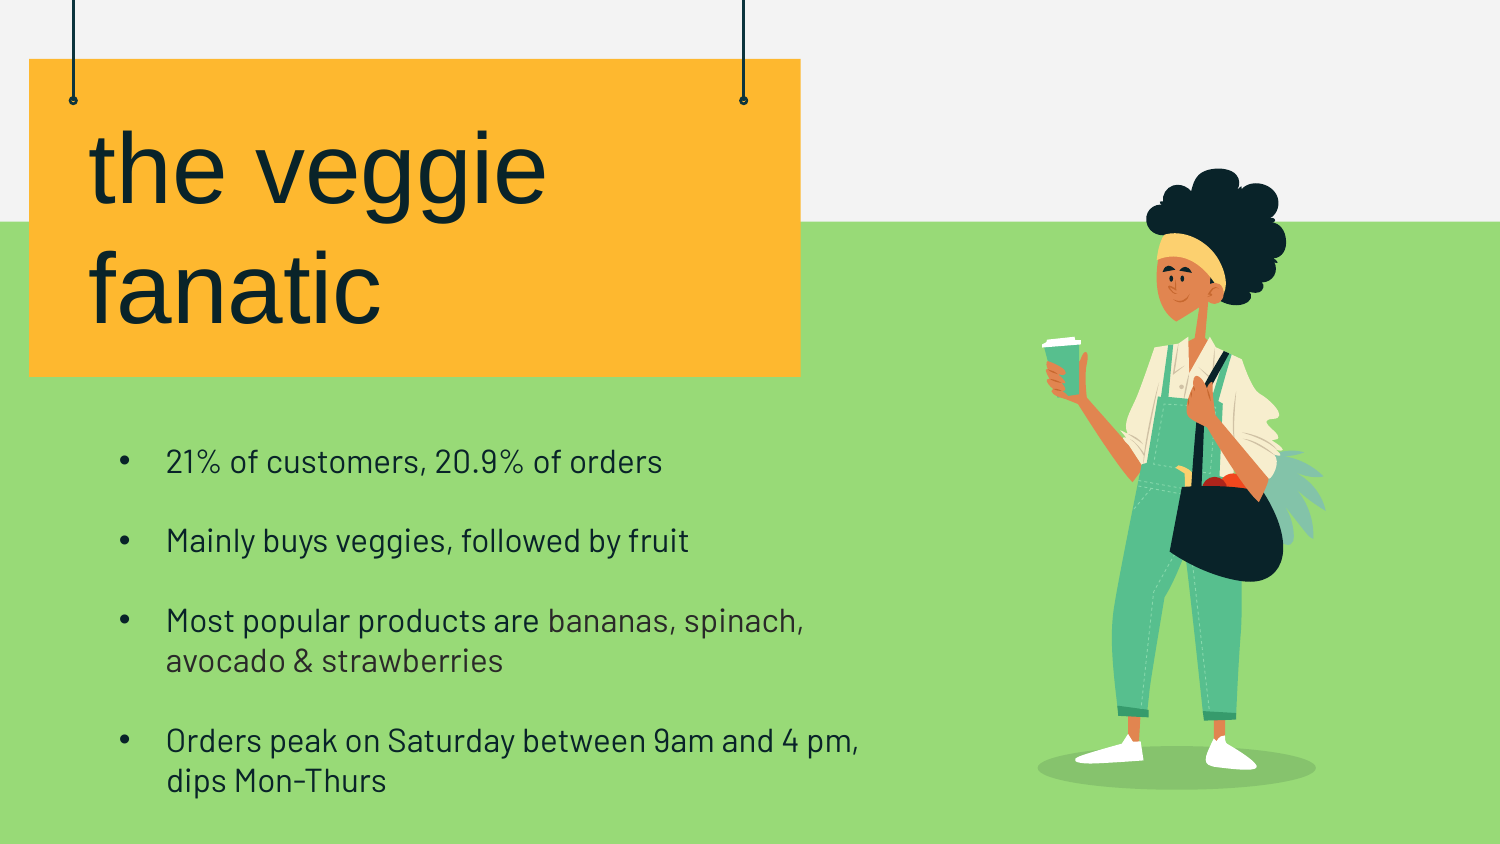

# the veggie fanatic

21% of customers, 20.9% of orders

Mainly buys veggies, followed by fruit

Most popular products are bananas, spinach, avocado & strawberries

Orders peak on Saturday between 9am and 4 pm,
       dips Mon-Thurs